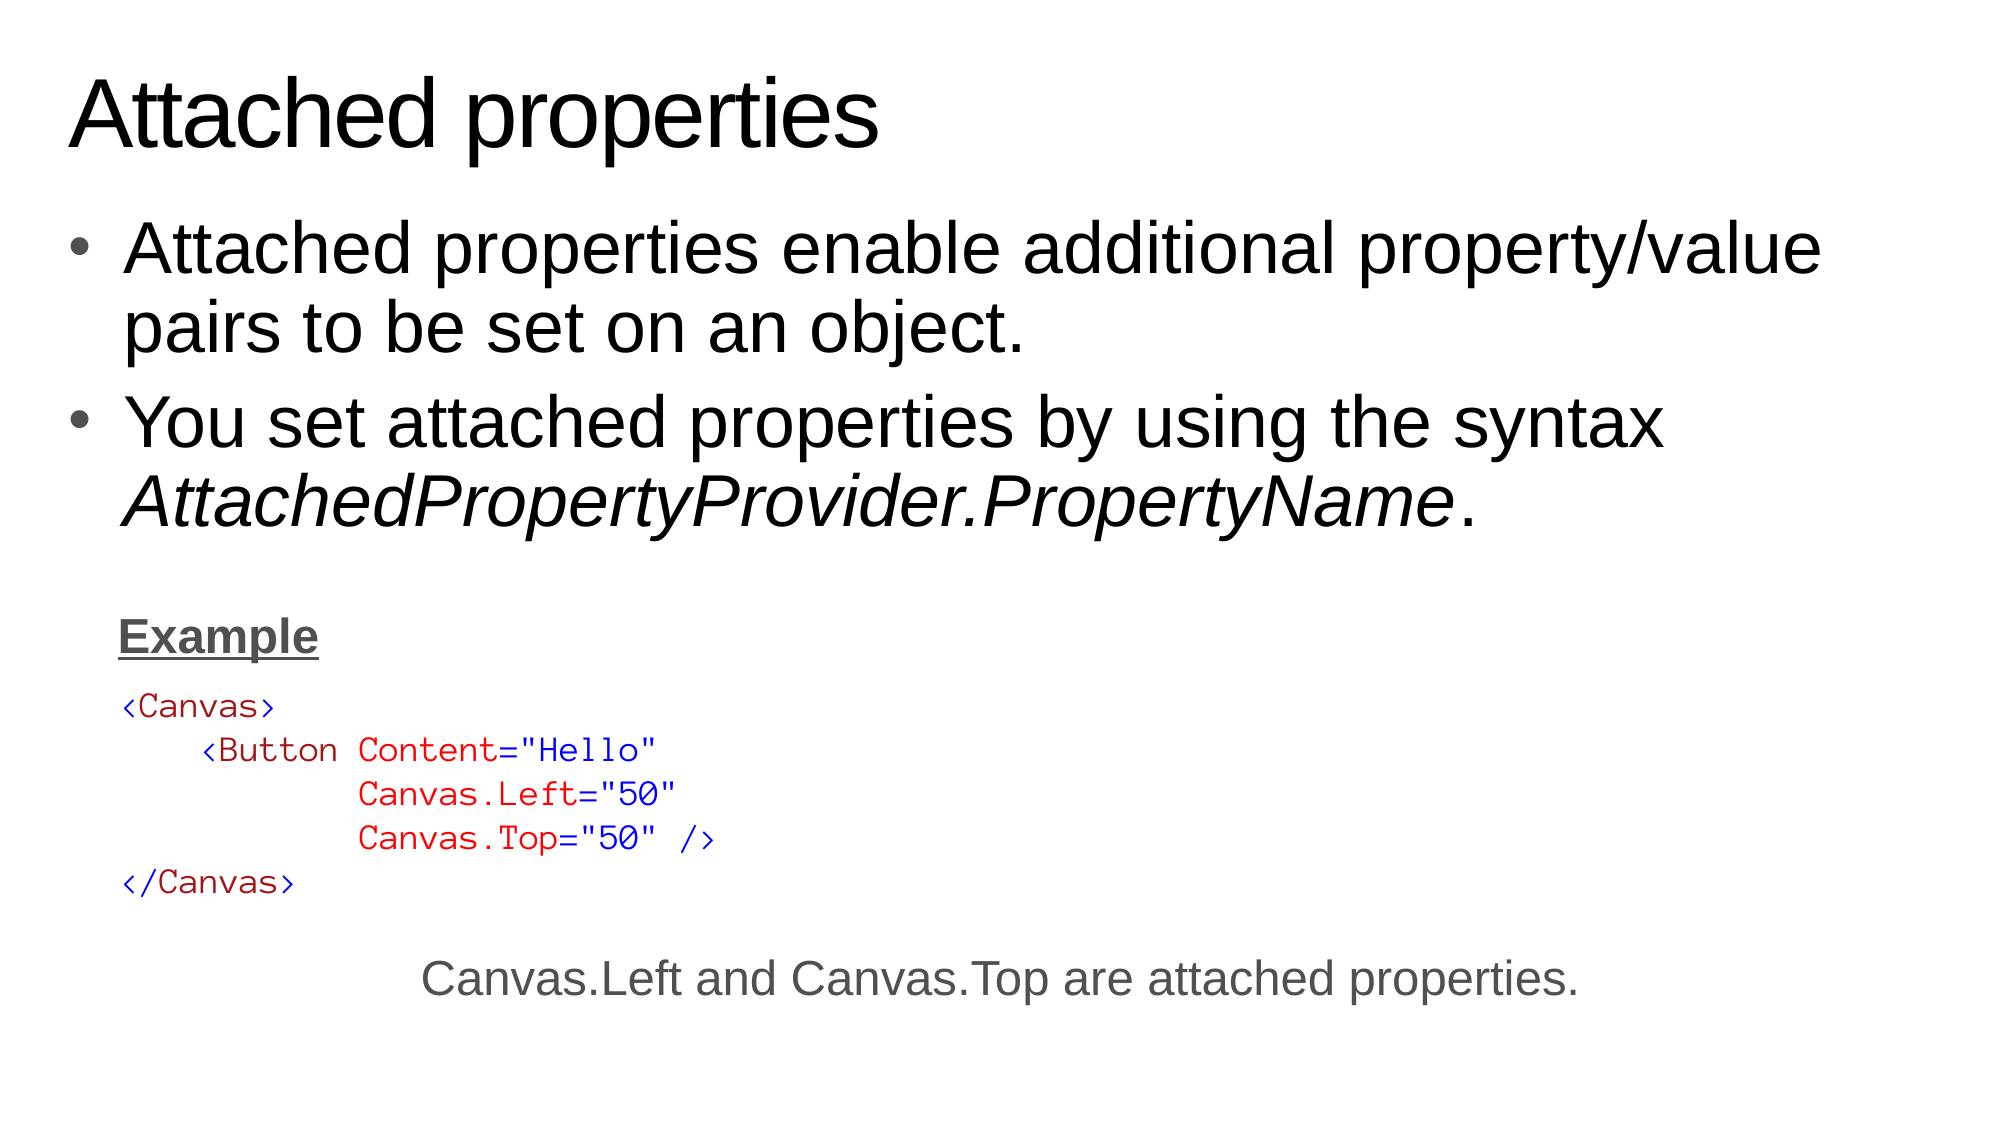

# Attached properties
Attached properties enable additional property/value pairs to be set on an object.
You set attached properties by using the syntax AttachedPropertyProvider.PropertyName.
Example
<Canvas>
    <Button Content="Hello"
            Canvas.Left="50"
            Canvas.Top="50" />
</Canvas>
Canvas.Left and Canvas.Top are attached properties.